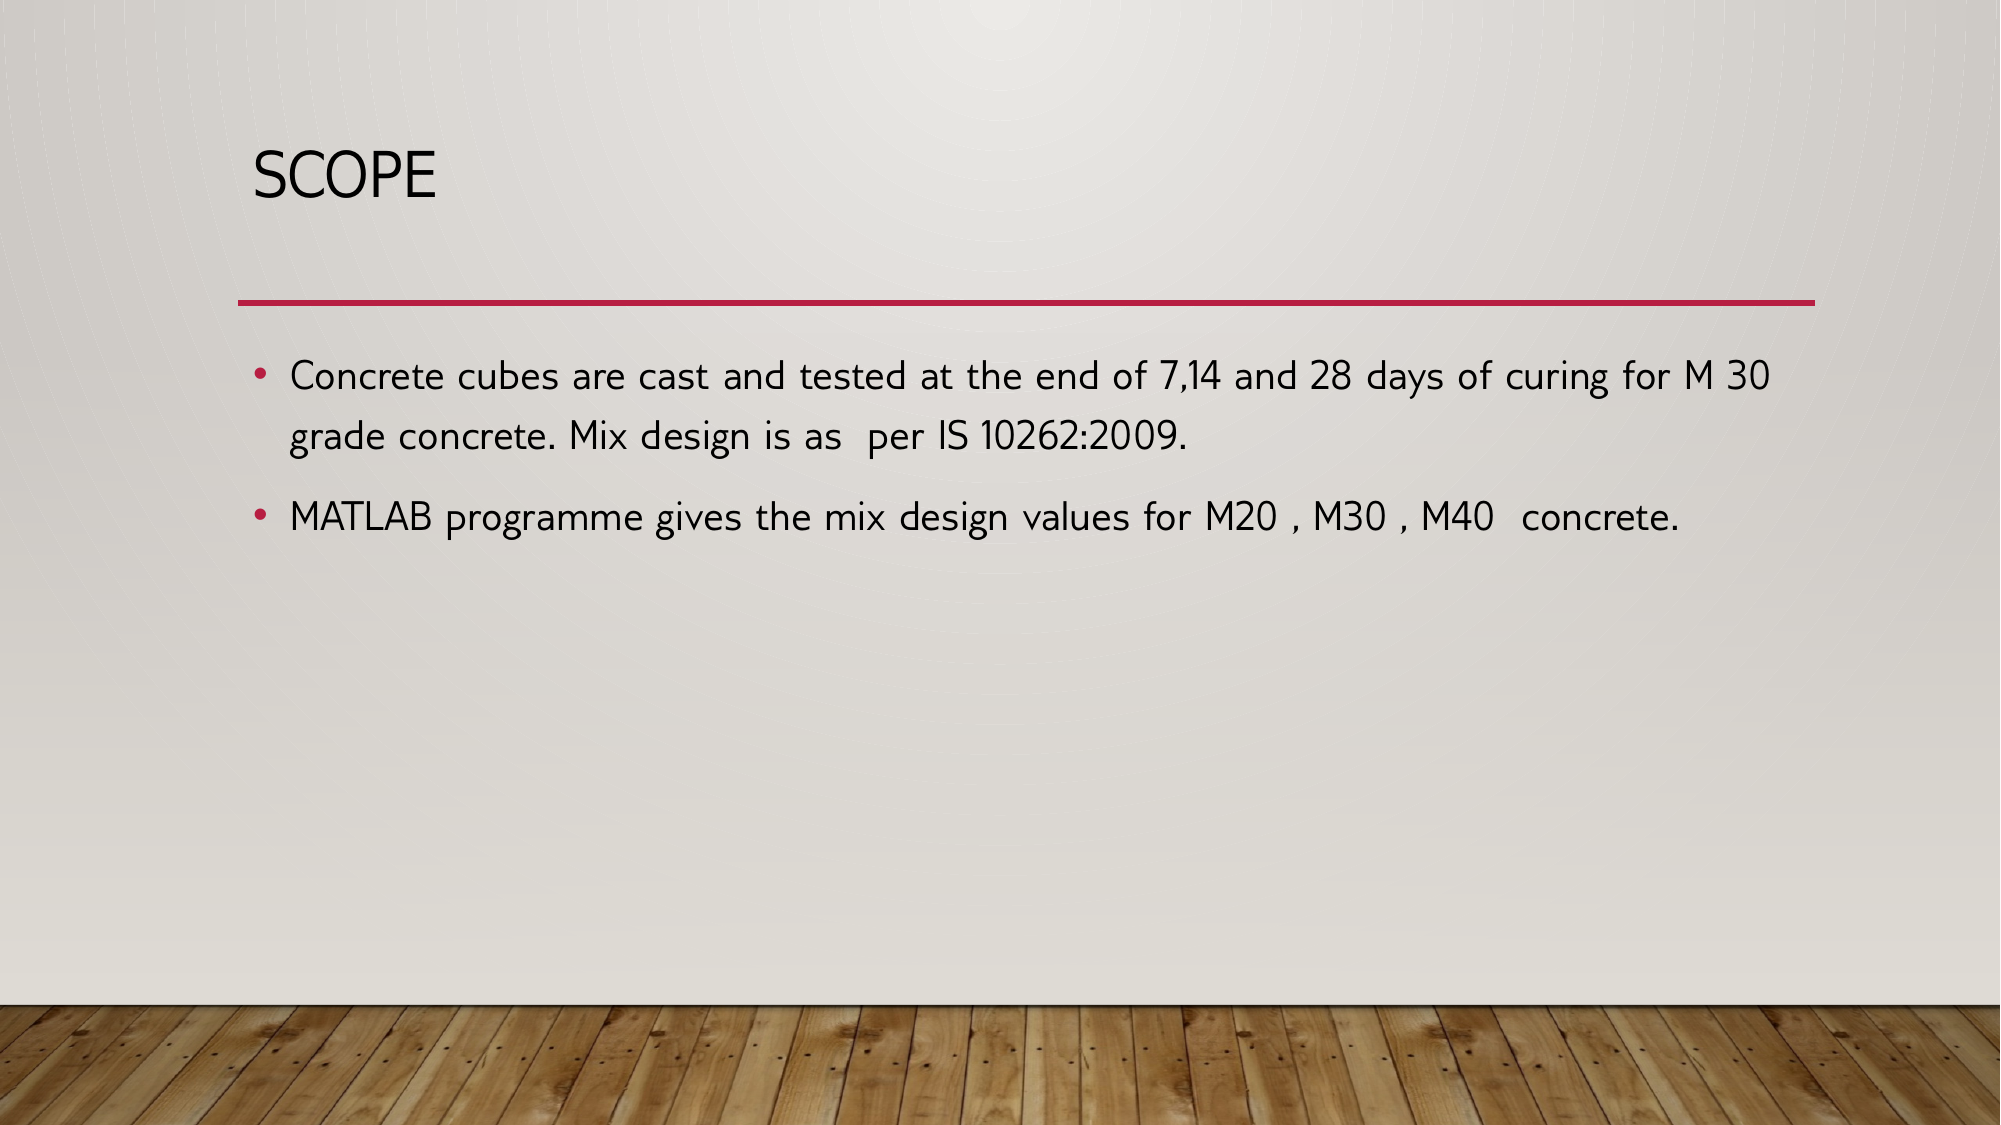

# Scope
Concrete cubes are cast and tested at the end of 7,14 and 28 days of curing for M 30 grade concrete. Mix design is as  per IS 10262:2009.
MATLAB programme gives the mix design values for M20 , M30 , M40  concrete.